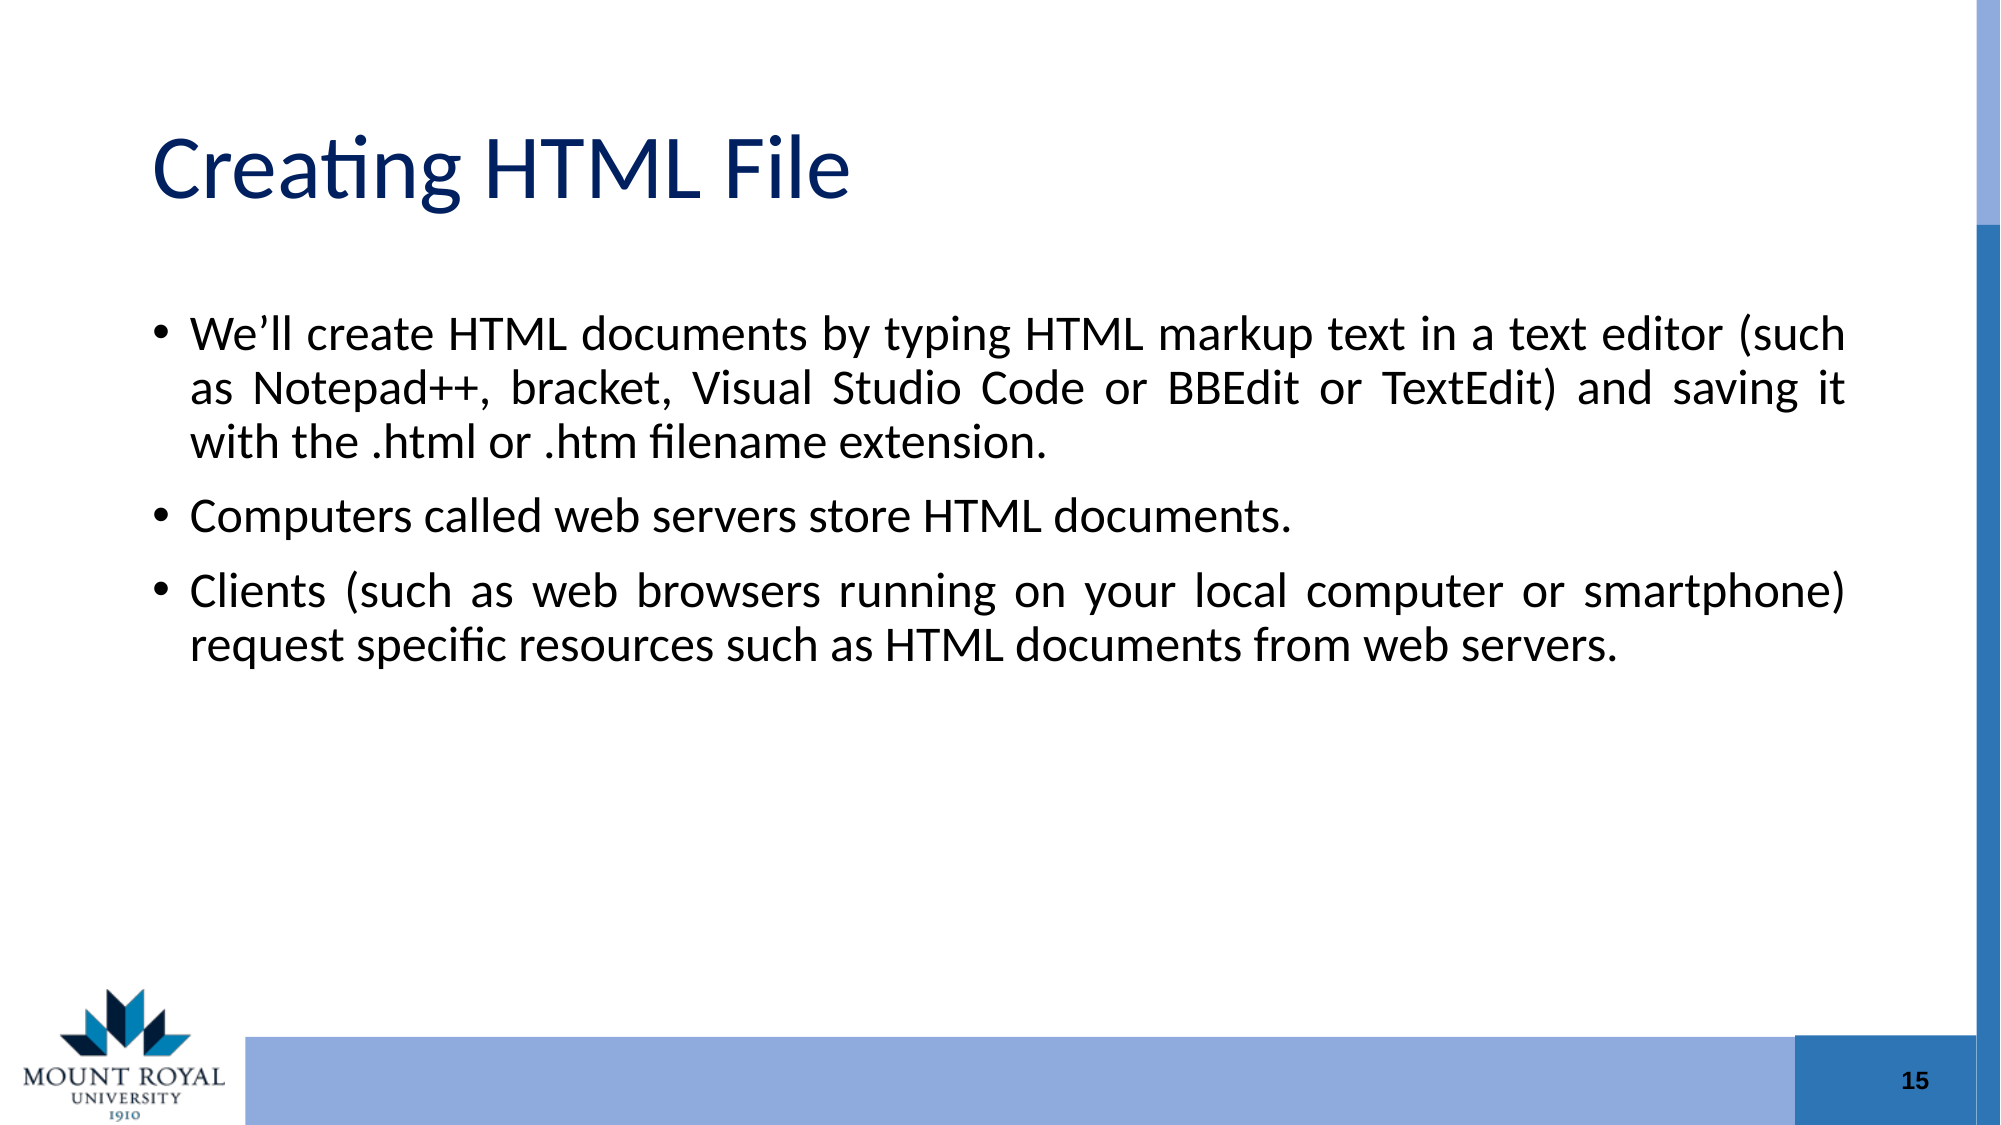

# Creating HTML File
We’ll create HTML documents by typing HTML markup text in a text editor (such as Notepad++, bracket, Visual Studio Code or BBEdit or TextEdit) and saving it with the .html or .htm filename extension.
Computers called web servers store HTML documents.
Clients (such as web browsers running on your local computer or smartphone) request specific resources such as HTML documents from web servers.
15